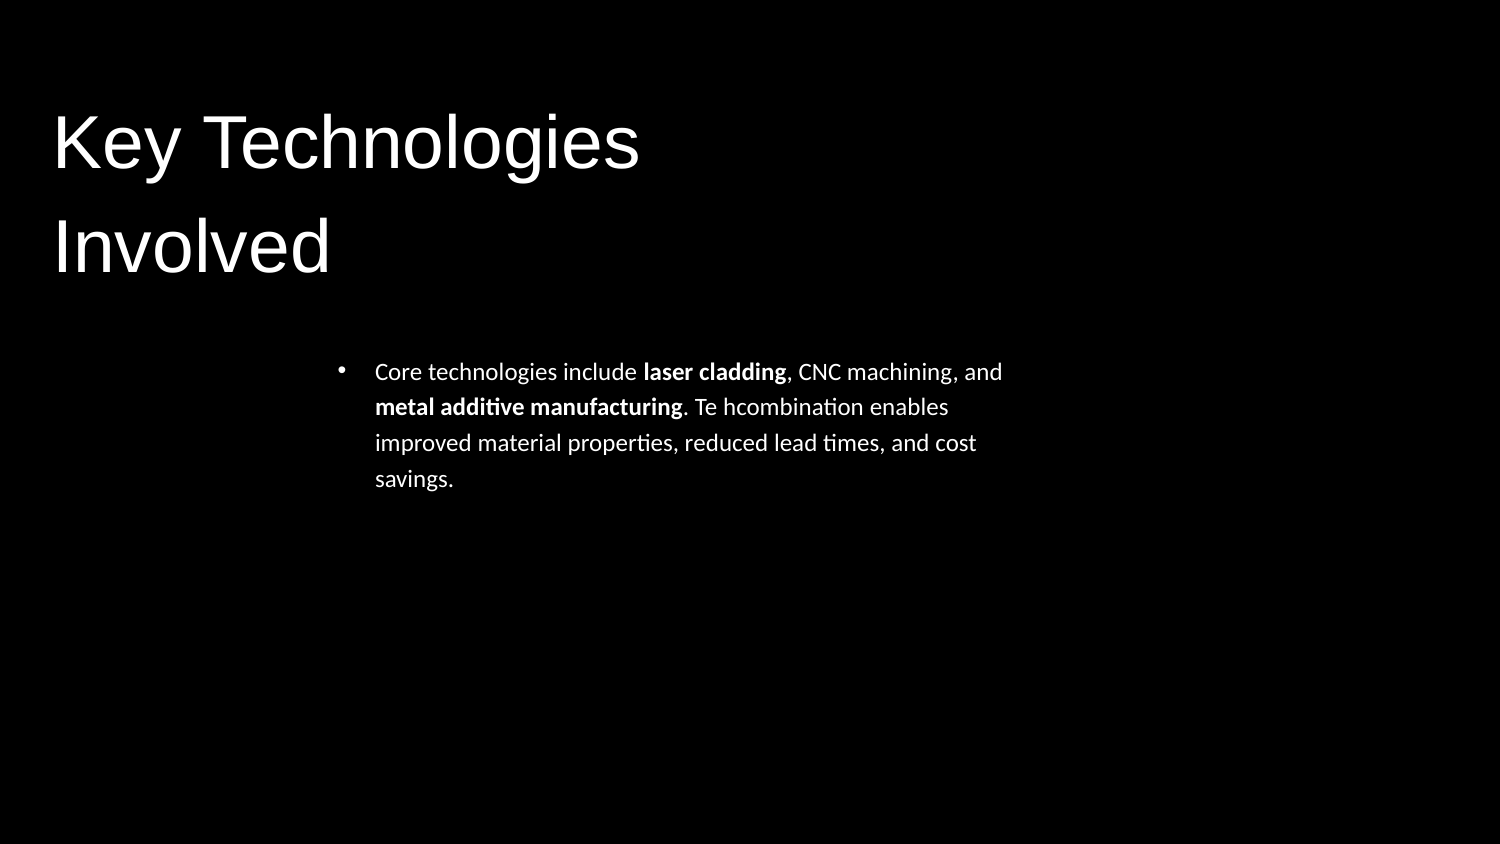

# Key Technologies Involved
Core technologies include laser cladding, CNC machining, and metal additive manufacturing. Te hcombination enables improved material properties, reduced lead times, and cost savings.